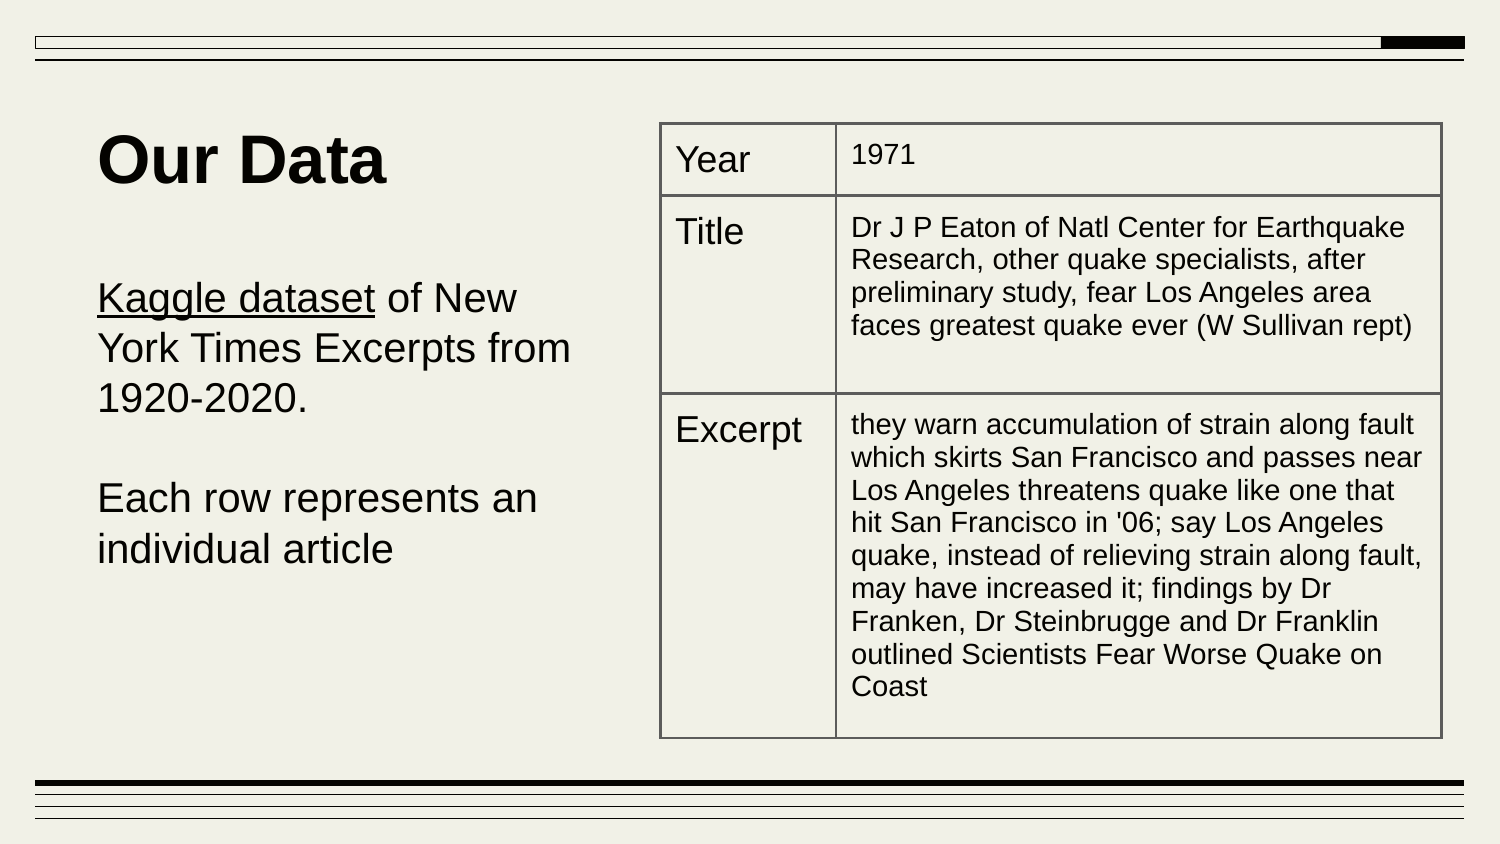

# Our Data
| Year | 1971 |
| --- | --- |
| Title | Dr J P Eaton of Natl Center for Earthquake Research, other quake specialists, after preliminary study, fear Los Angeles area faces greatest quake ever (W Sullivan rept) |
| Excerpt | they warn accumulation of strain along fault which skirts San Francisco and passes near Los Angeles threatens quake like one that hit San Francisco in '06; say Los Angeles quake, instead of relieving strain along fault, may have increased it; findings by Dr Franken, Dr Steinbrugge and Dr Franklin outlined Scientists Fear Worse Quake on Coast |
Kaggle dataset of New York Times Excerpts from 1920-2020.

Each row represents an individual article